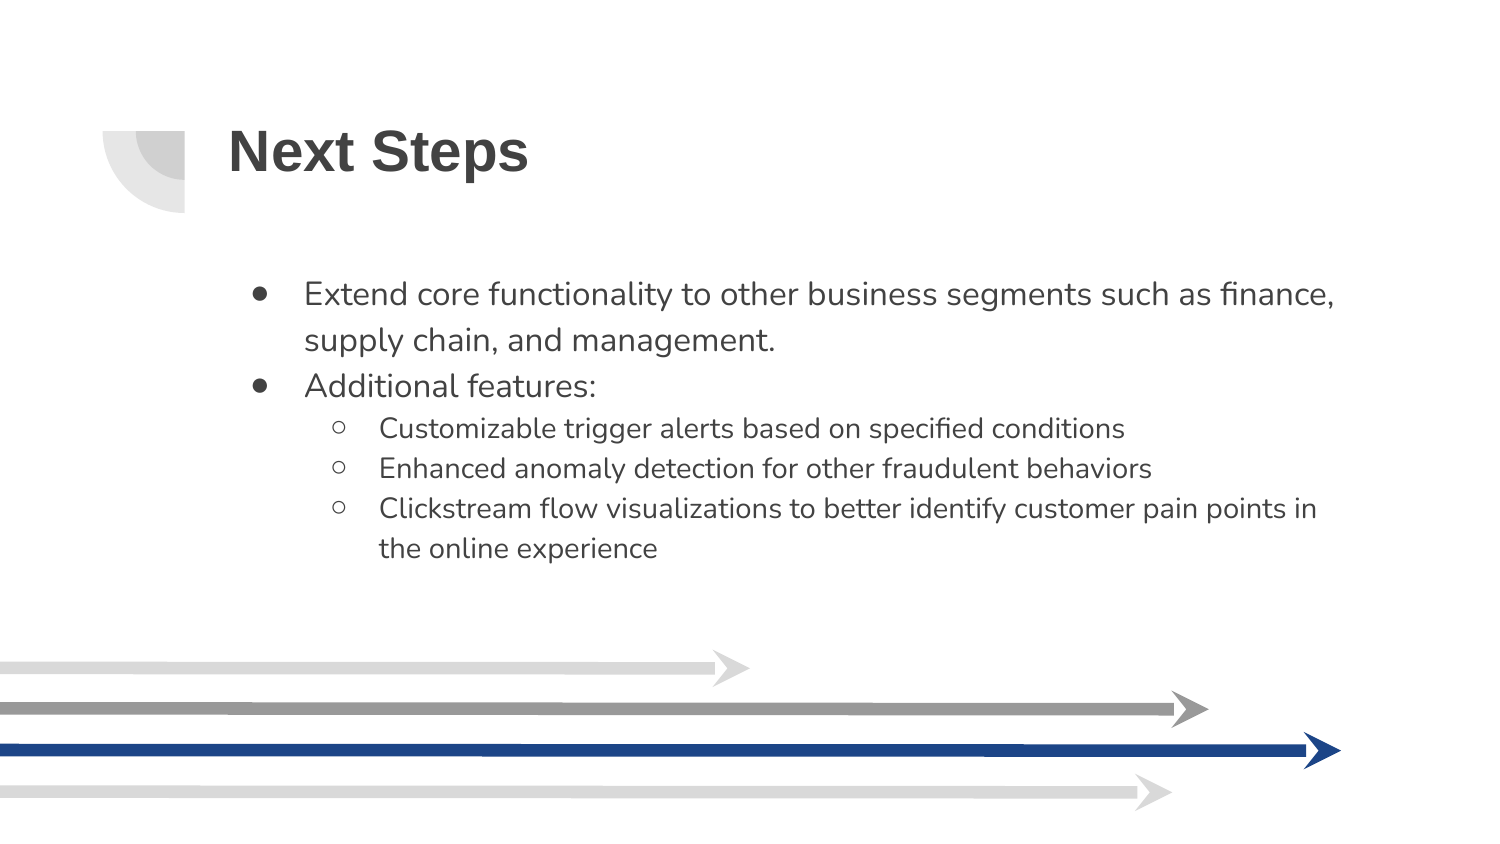

# Next Steps
Extend core functionality to other business segments such as finance, supply chain, and management.
Additional features:
Customizable trigger alerts based on specified conditions
Enhanced anomaly detection for other fraudulent behaviors
Clickstream flow visualizations to better identify customer pain points in the online experience